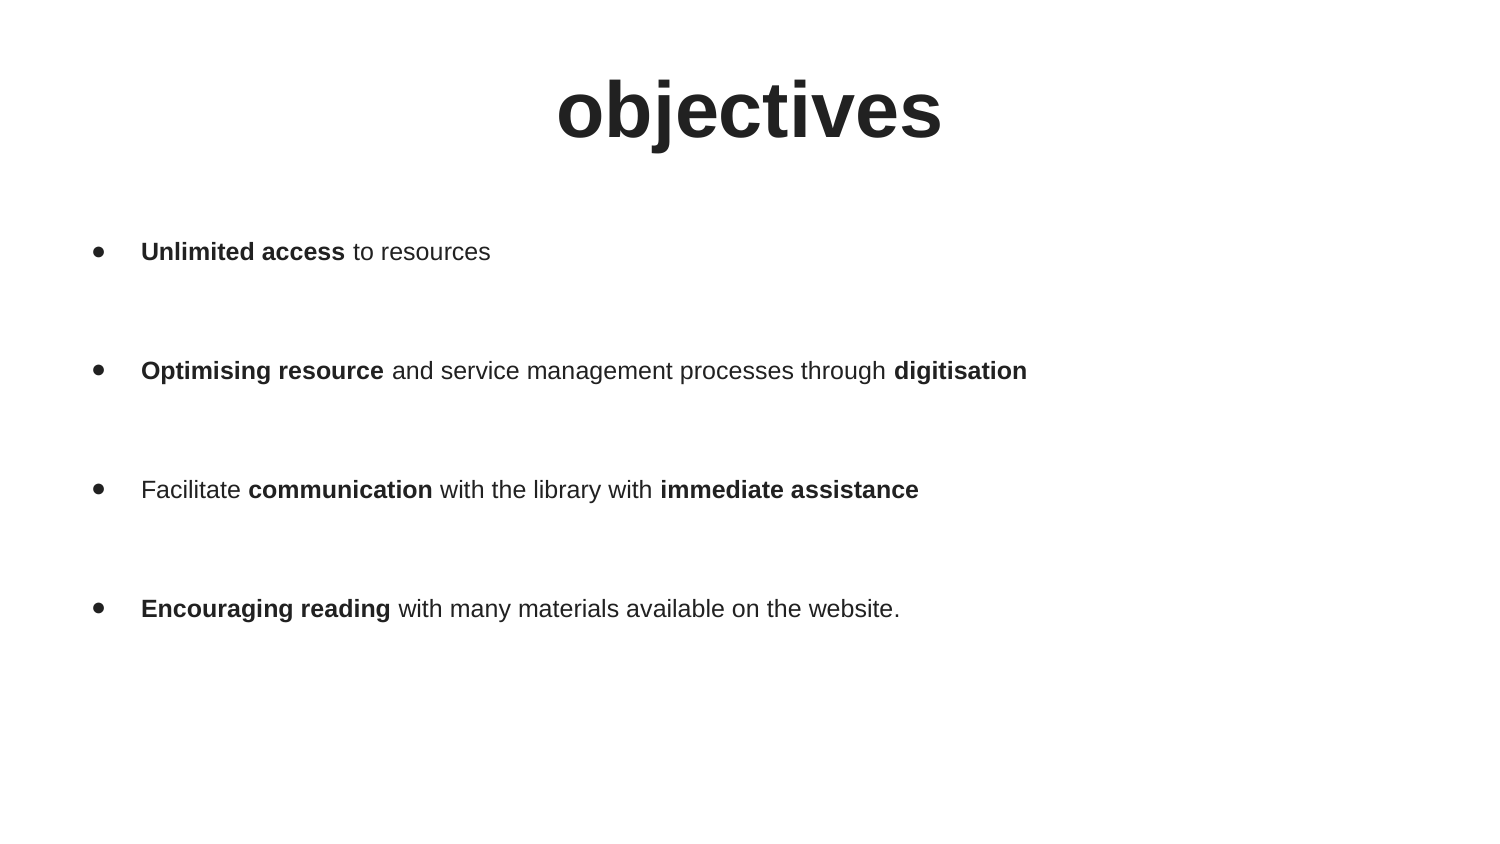

# objectives

Unlimited access to resources

Optimising resource and service management processes through digitisation

Facilitate communication with the library with immediate assistance

Encouraging reading with many materials available on the website.